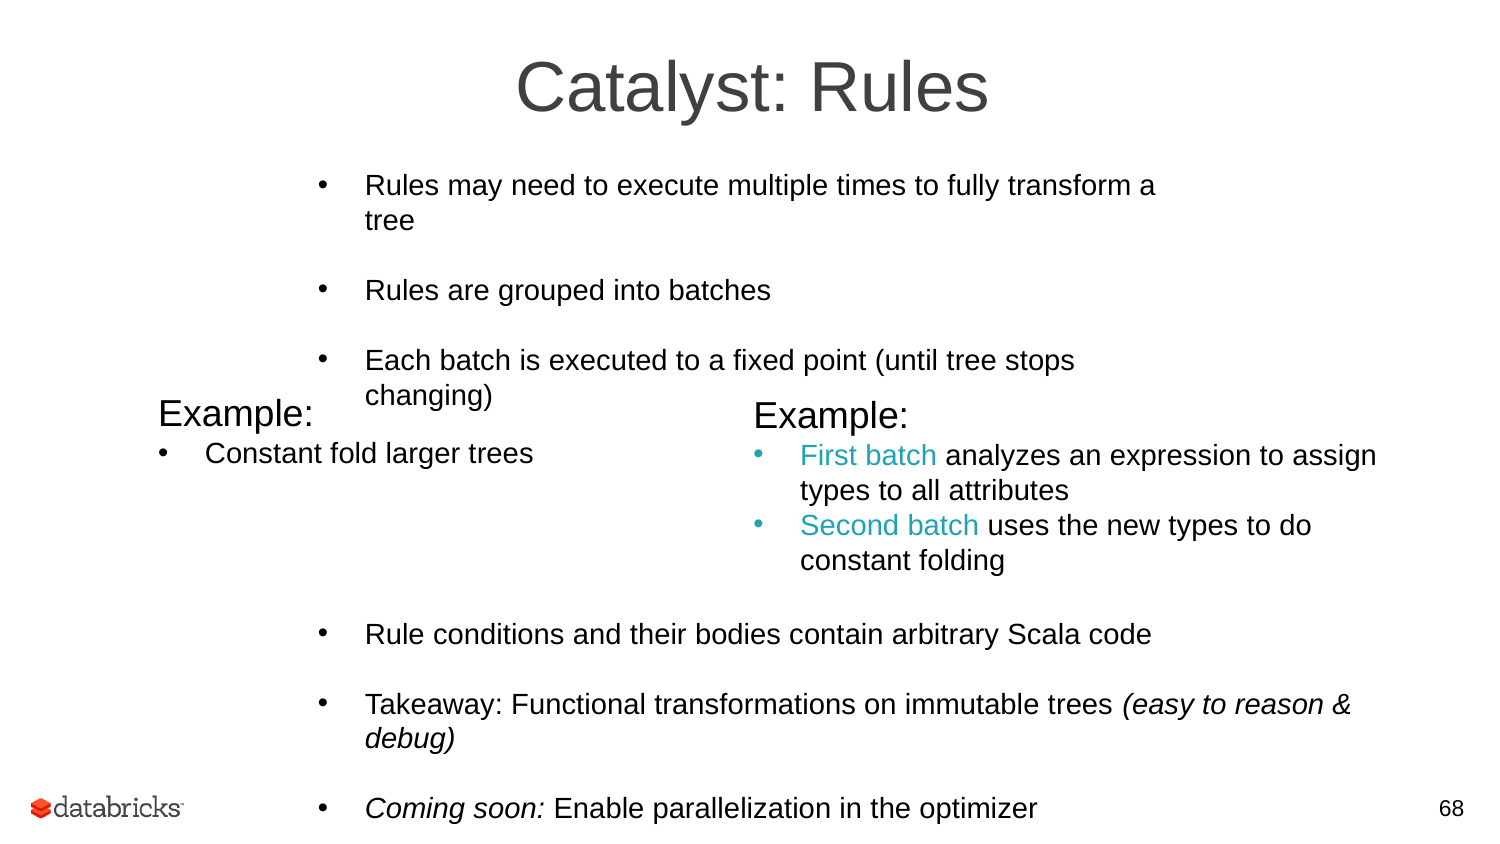

Catalyst: Rules
Rules may need to execute multiple times to fully transform a tree

Rules are grouped into batches

Each batch is executed to a fixed point (until tree stops changing)
Example:
Constant fold larger trees
Example:
First batch analyzes an expression to assign types to all attributes
Second batch uses the new types to do constant folding
Rule conditions and their bodies contain arbitrary Scala code

Takeaway: Functional transformations on immutable trees (easy to reason & debug)

Coming soon: Enable parallelization in the optimizer
68